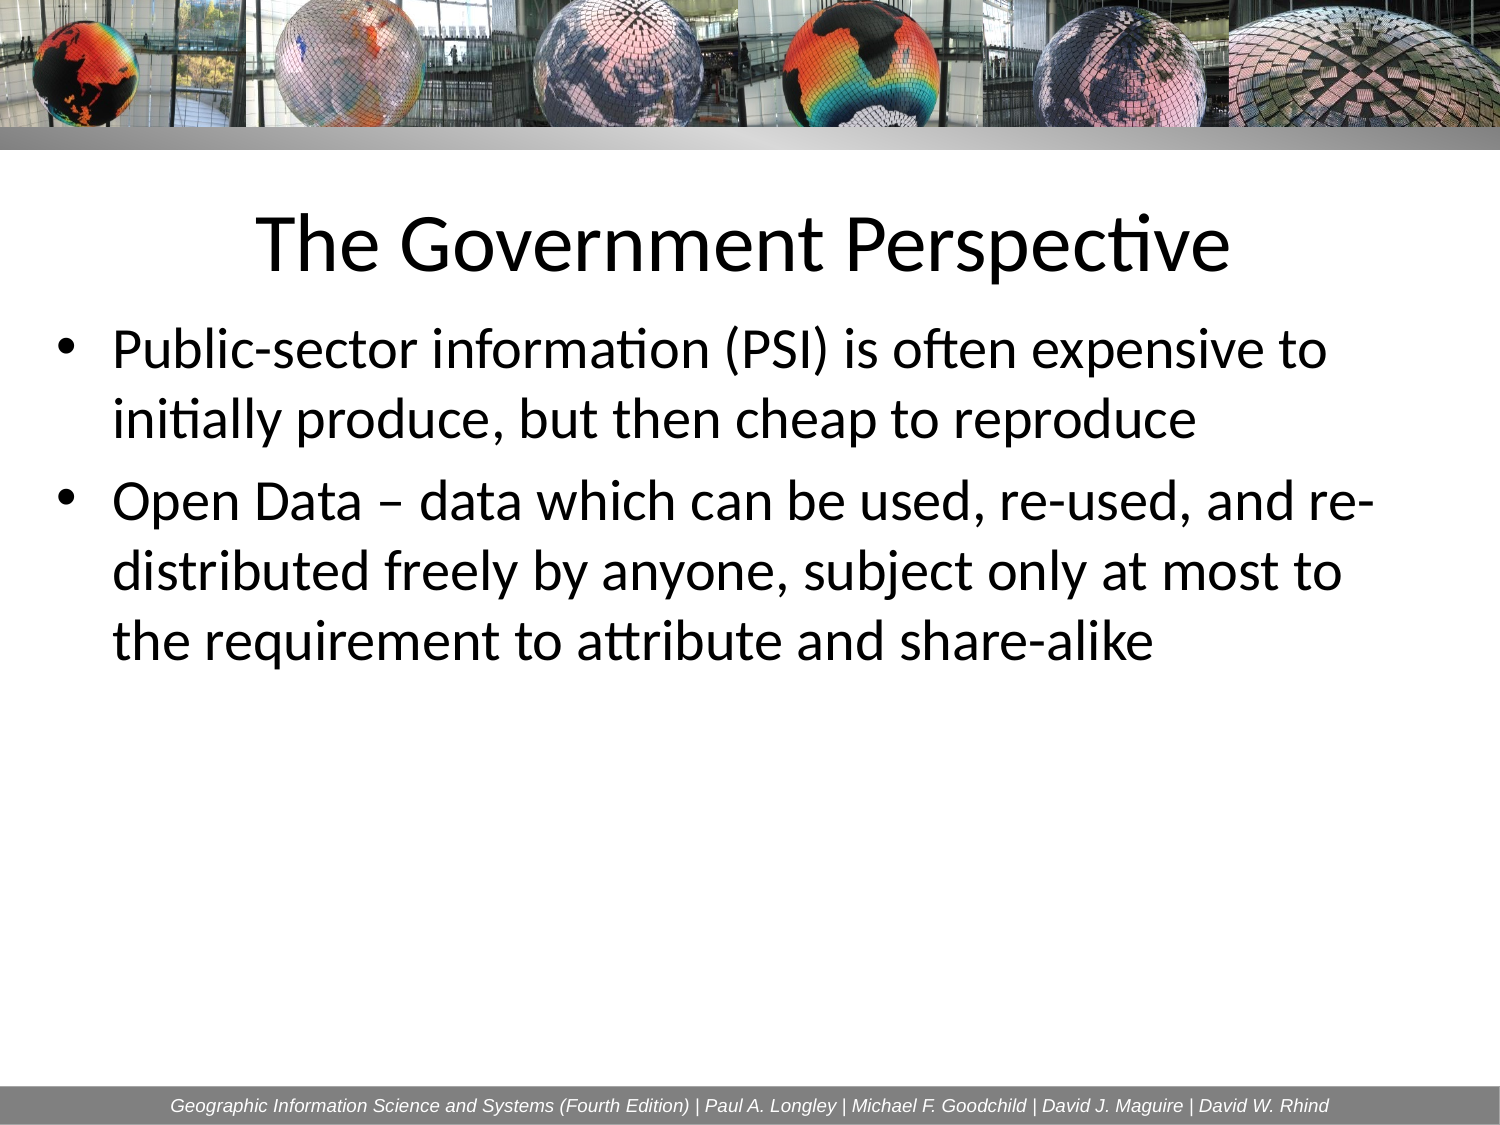

# The Government Perspective
Public-sector information (PSI) is often expensive to initially produce, but then cheap to reproduce
Open Data – data which can be used, re-used, and re-distributed freely by anyone, subject only at most to the requirement to attribute and share-alike